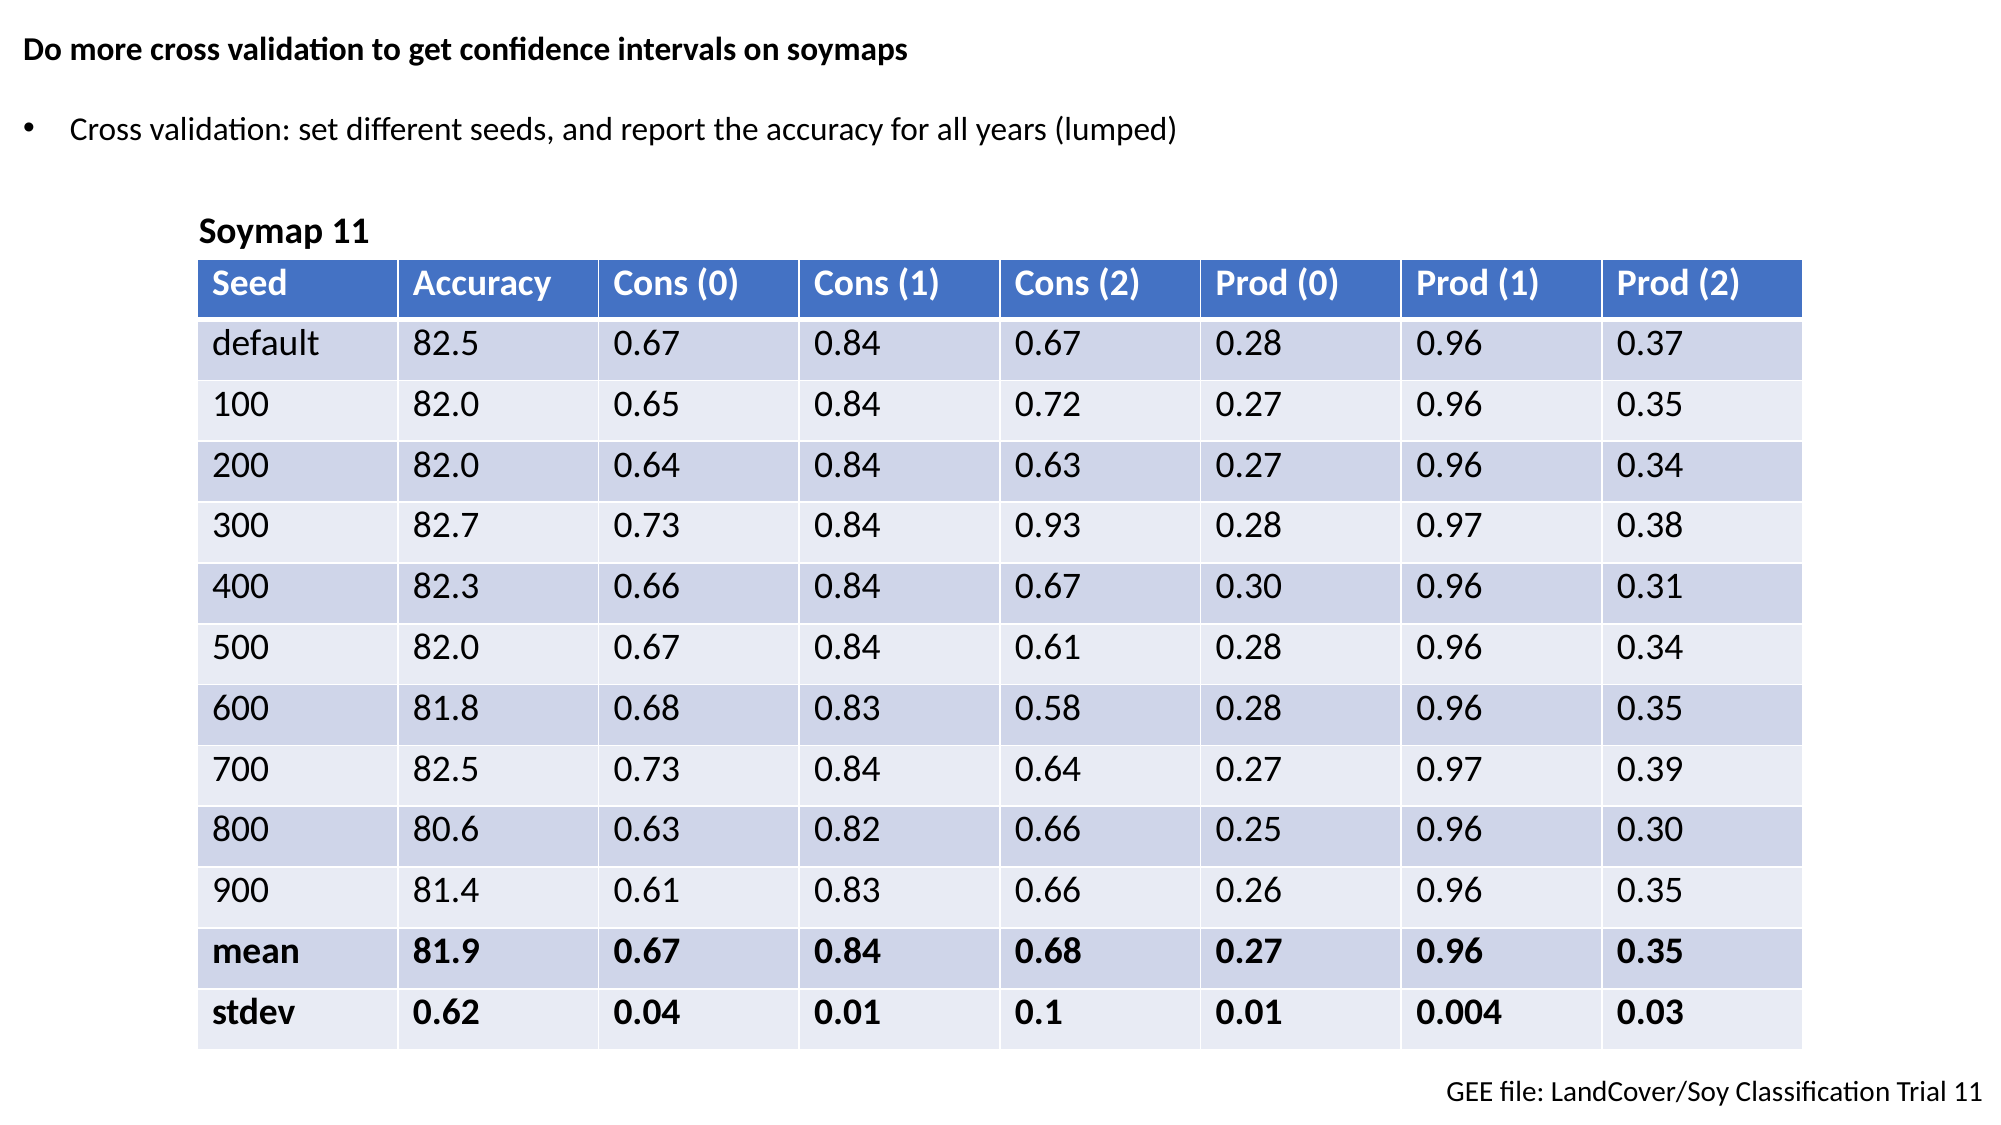

Do more cross validation to get confidence intervals on soymaps

Cross validation: set different seeds, and report the accuracy for all years (lumped)
Soymap 11
| Seed | Accuracy | Cons (0) | Cons (1) | Cons (2) | Prod (0) | Prod (1) | Prod (2) |
| --- | --- | --- | --- | --- | --- | --- | --- |
| default | 82.5 | 0.67 | 0.84 | 0.67 | 0.28 | 0.96 | 0.37 |
| 100 | 82.0 | 0.65 | 0.84 | 0.72 | 0.27 | 0.96 | 0.35 |
| 200 | 82.0 | 0.64 | 0.84 | 0.63 | 0.27 | 0.96 | 0.34 |
| 300 | 82.7 | 0.73 | 0.84 | 0.93 | 0.28 | 0.97 | 0.38 |
| 400 | 82.3 | 0.66 | 0.84 | 0.67 | 0.30 | 0.96 | 0.31 |
| 500 | 82.0 | 0.67 | 0.84 | 0.61 | 0.28 | 0.96 | 0.34 |
| 600 | 81.8 | 0.68 | 0.83 | 0.58 | 0.28 | 0.96 | 0.35 |
| 700 | 82.5 | 0.73 | 0.84 | 0.64 | 0.27 | 0.97 | 0.39 |
| 800 | 80.6 | 0.63 | 0.82 | 0.66 | 0.25 | 0.96 | 0.30 |
| 900 | 81.4 | 0.61 | 0.83 | 0.66 | 0.26 | 0.96 | 0.35 |
| mean | 81.9 | 0.67 | 0.84 | 0.68 | 0.27 | 0.96 | 0.35 |
| stdev | 0.62 | 0.04 | 0.01 | 0.1 | 0.01 | 0.004 | 0.03 |
GEE file: LandCover/Soy Classification Trial 11